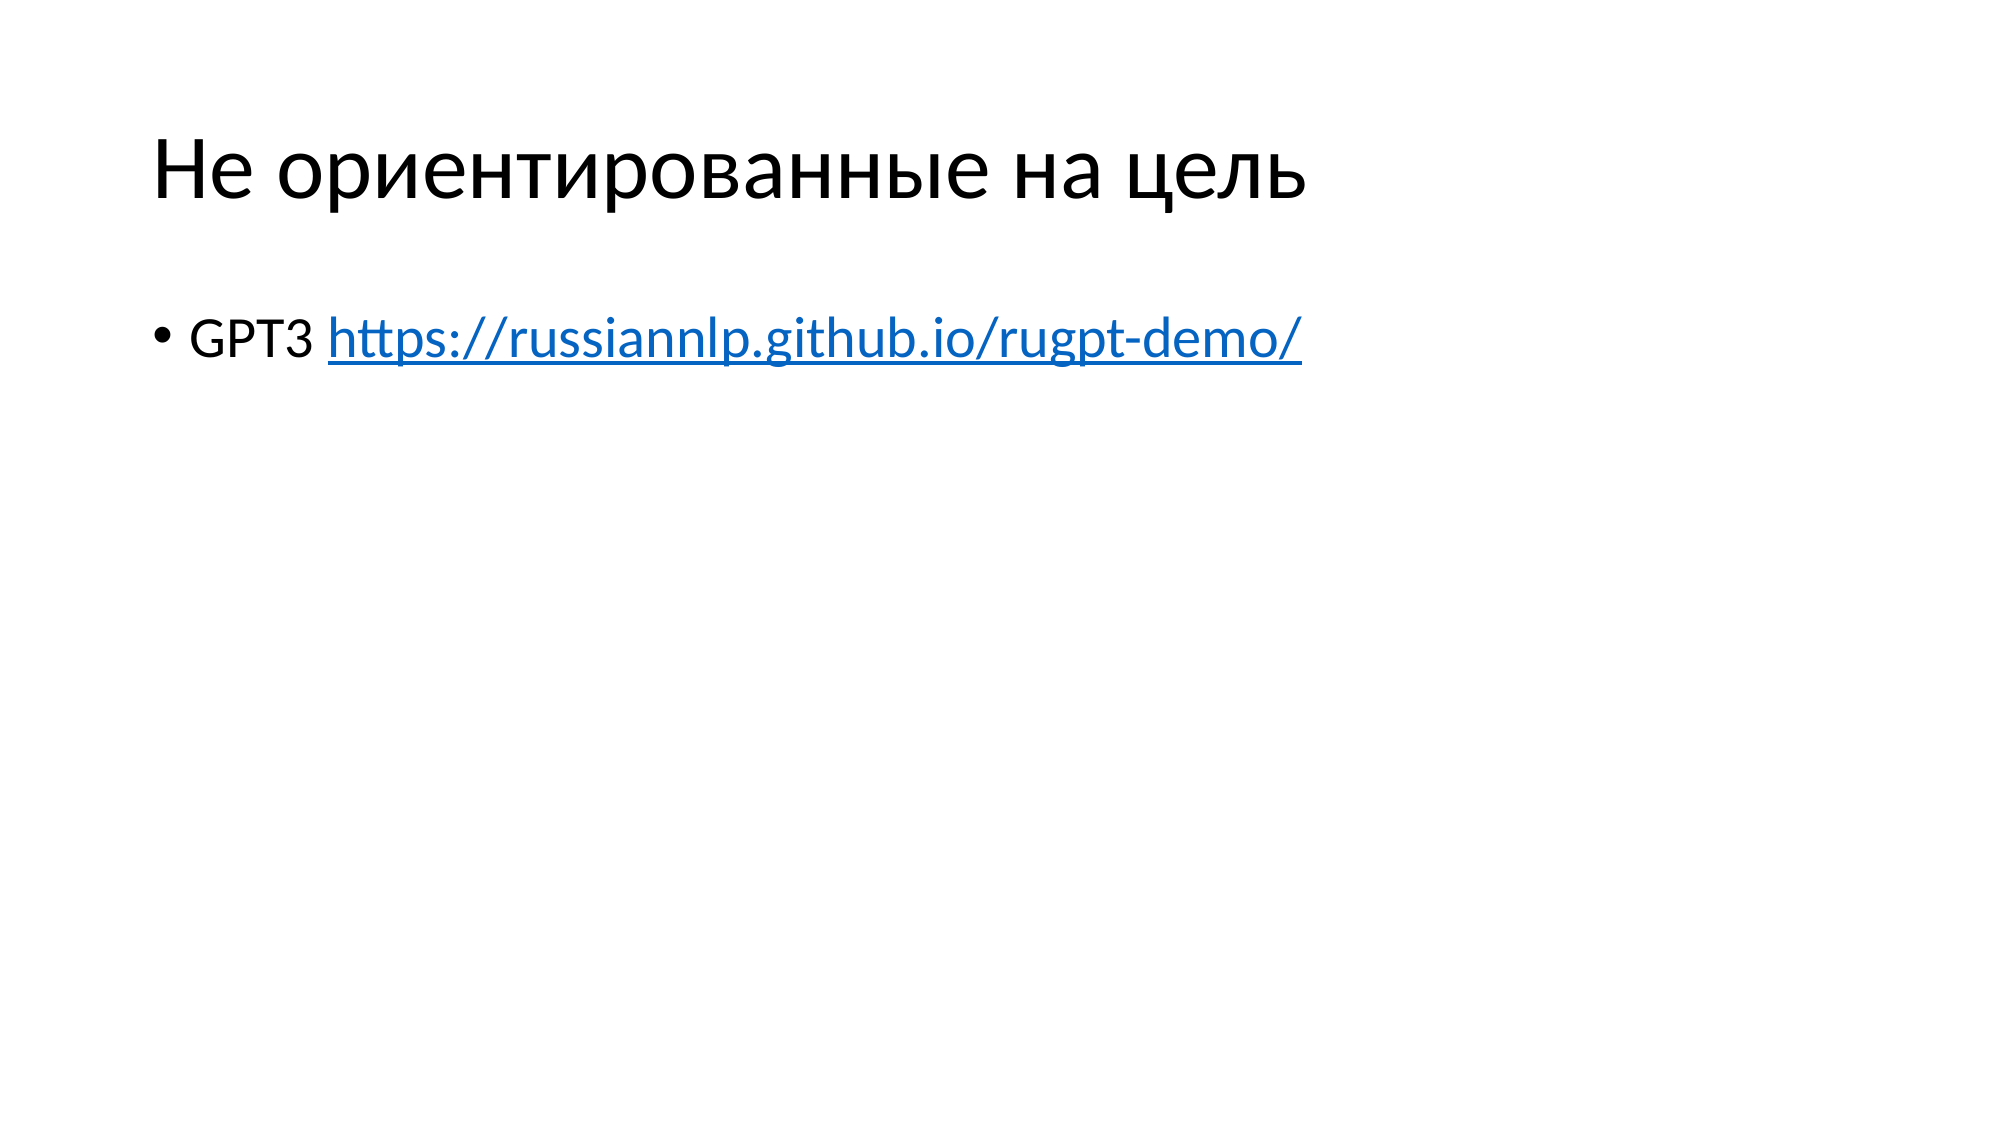

# Не ориентированные на цель
GPT3 https://russiannlp.github.io/rugpt-demo/